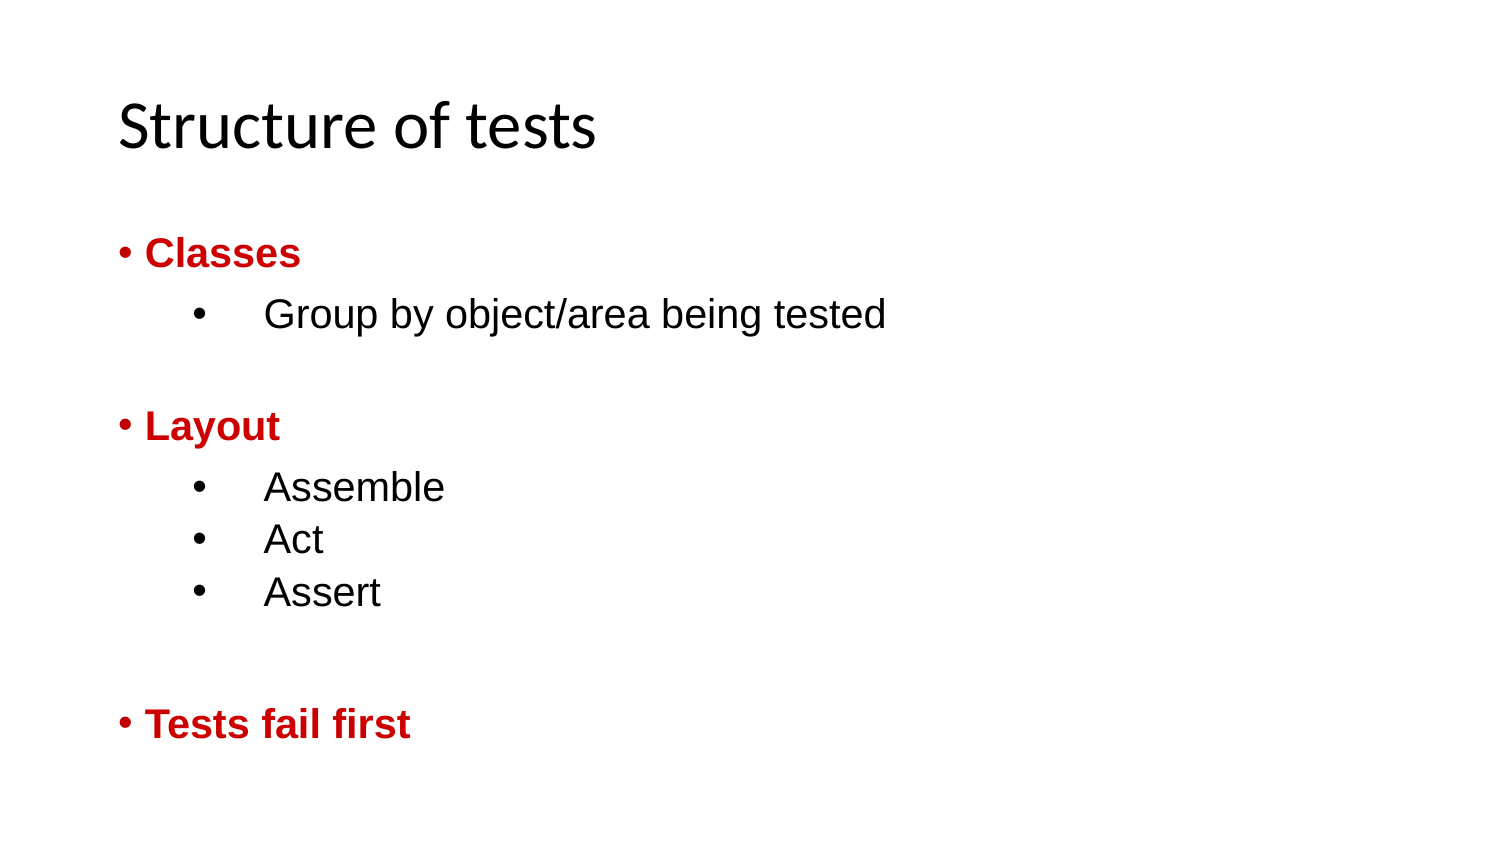

# Structure of tests
Classes
Group by object/area being tested

Layout
Assemble
Act
Assert

Tests fail first